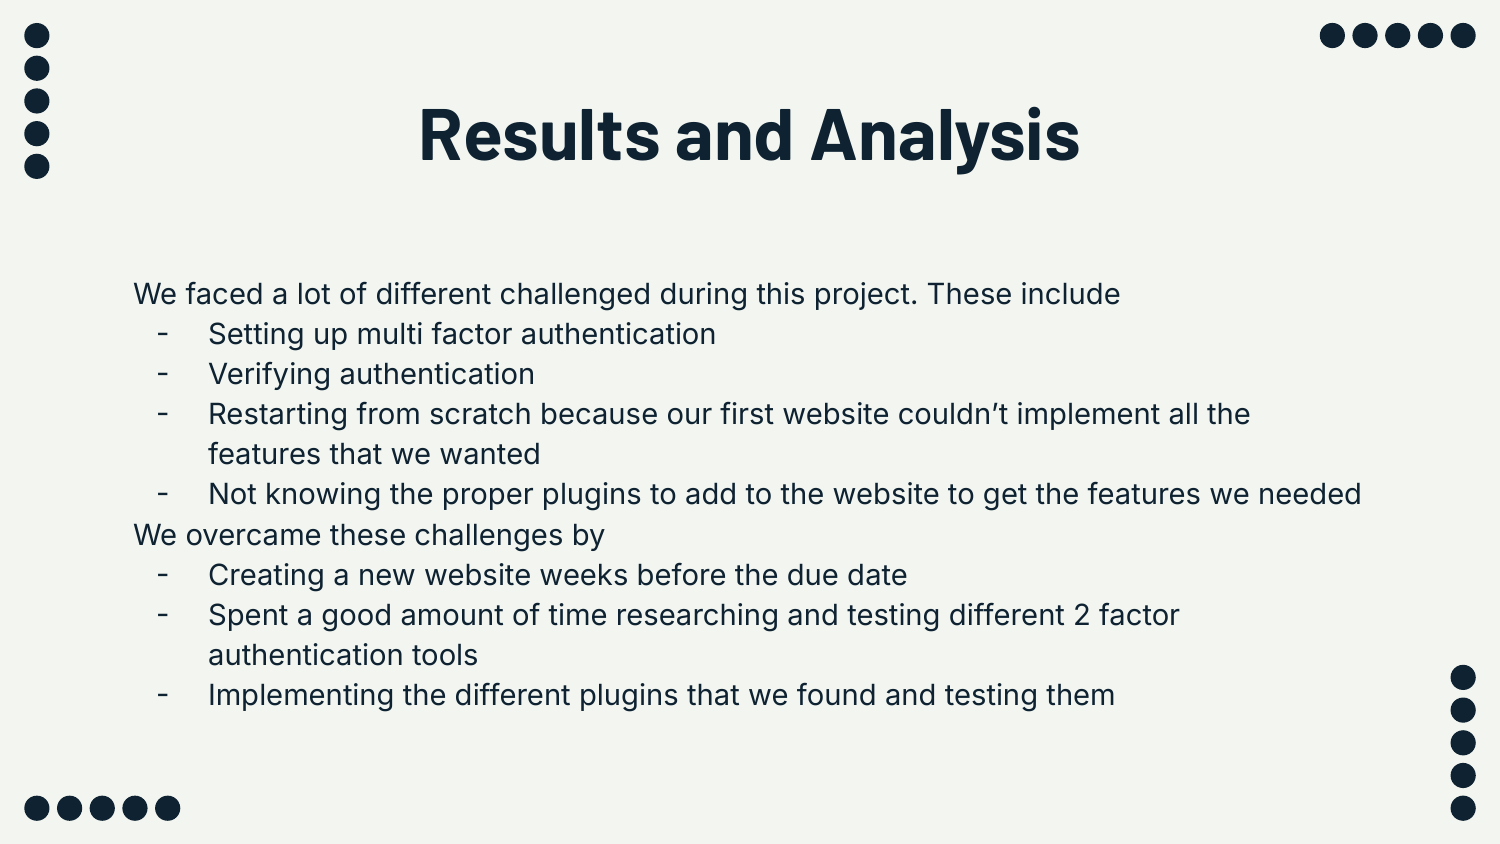

# Results and Analysis
We faced a lot of different challenged during this project. These include
Setting up multi factor authentication
Verifying authentication
Restarting from scratch because our first website couldn’t implement all the features that we wanted
Not knowing the proper plugins to add to the website to get the features we needed
We overcame these challenges by
Creating a new website weeks before the due date
Spent a good amount of time researching and testing different 2 factor authentication tools
Implementing the different plugins that we found and testing them